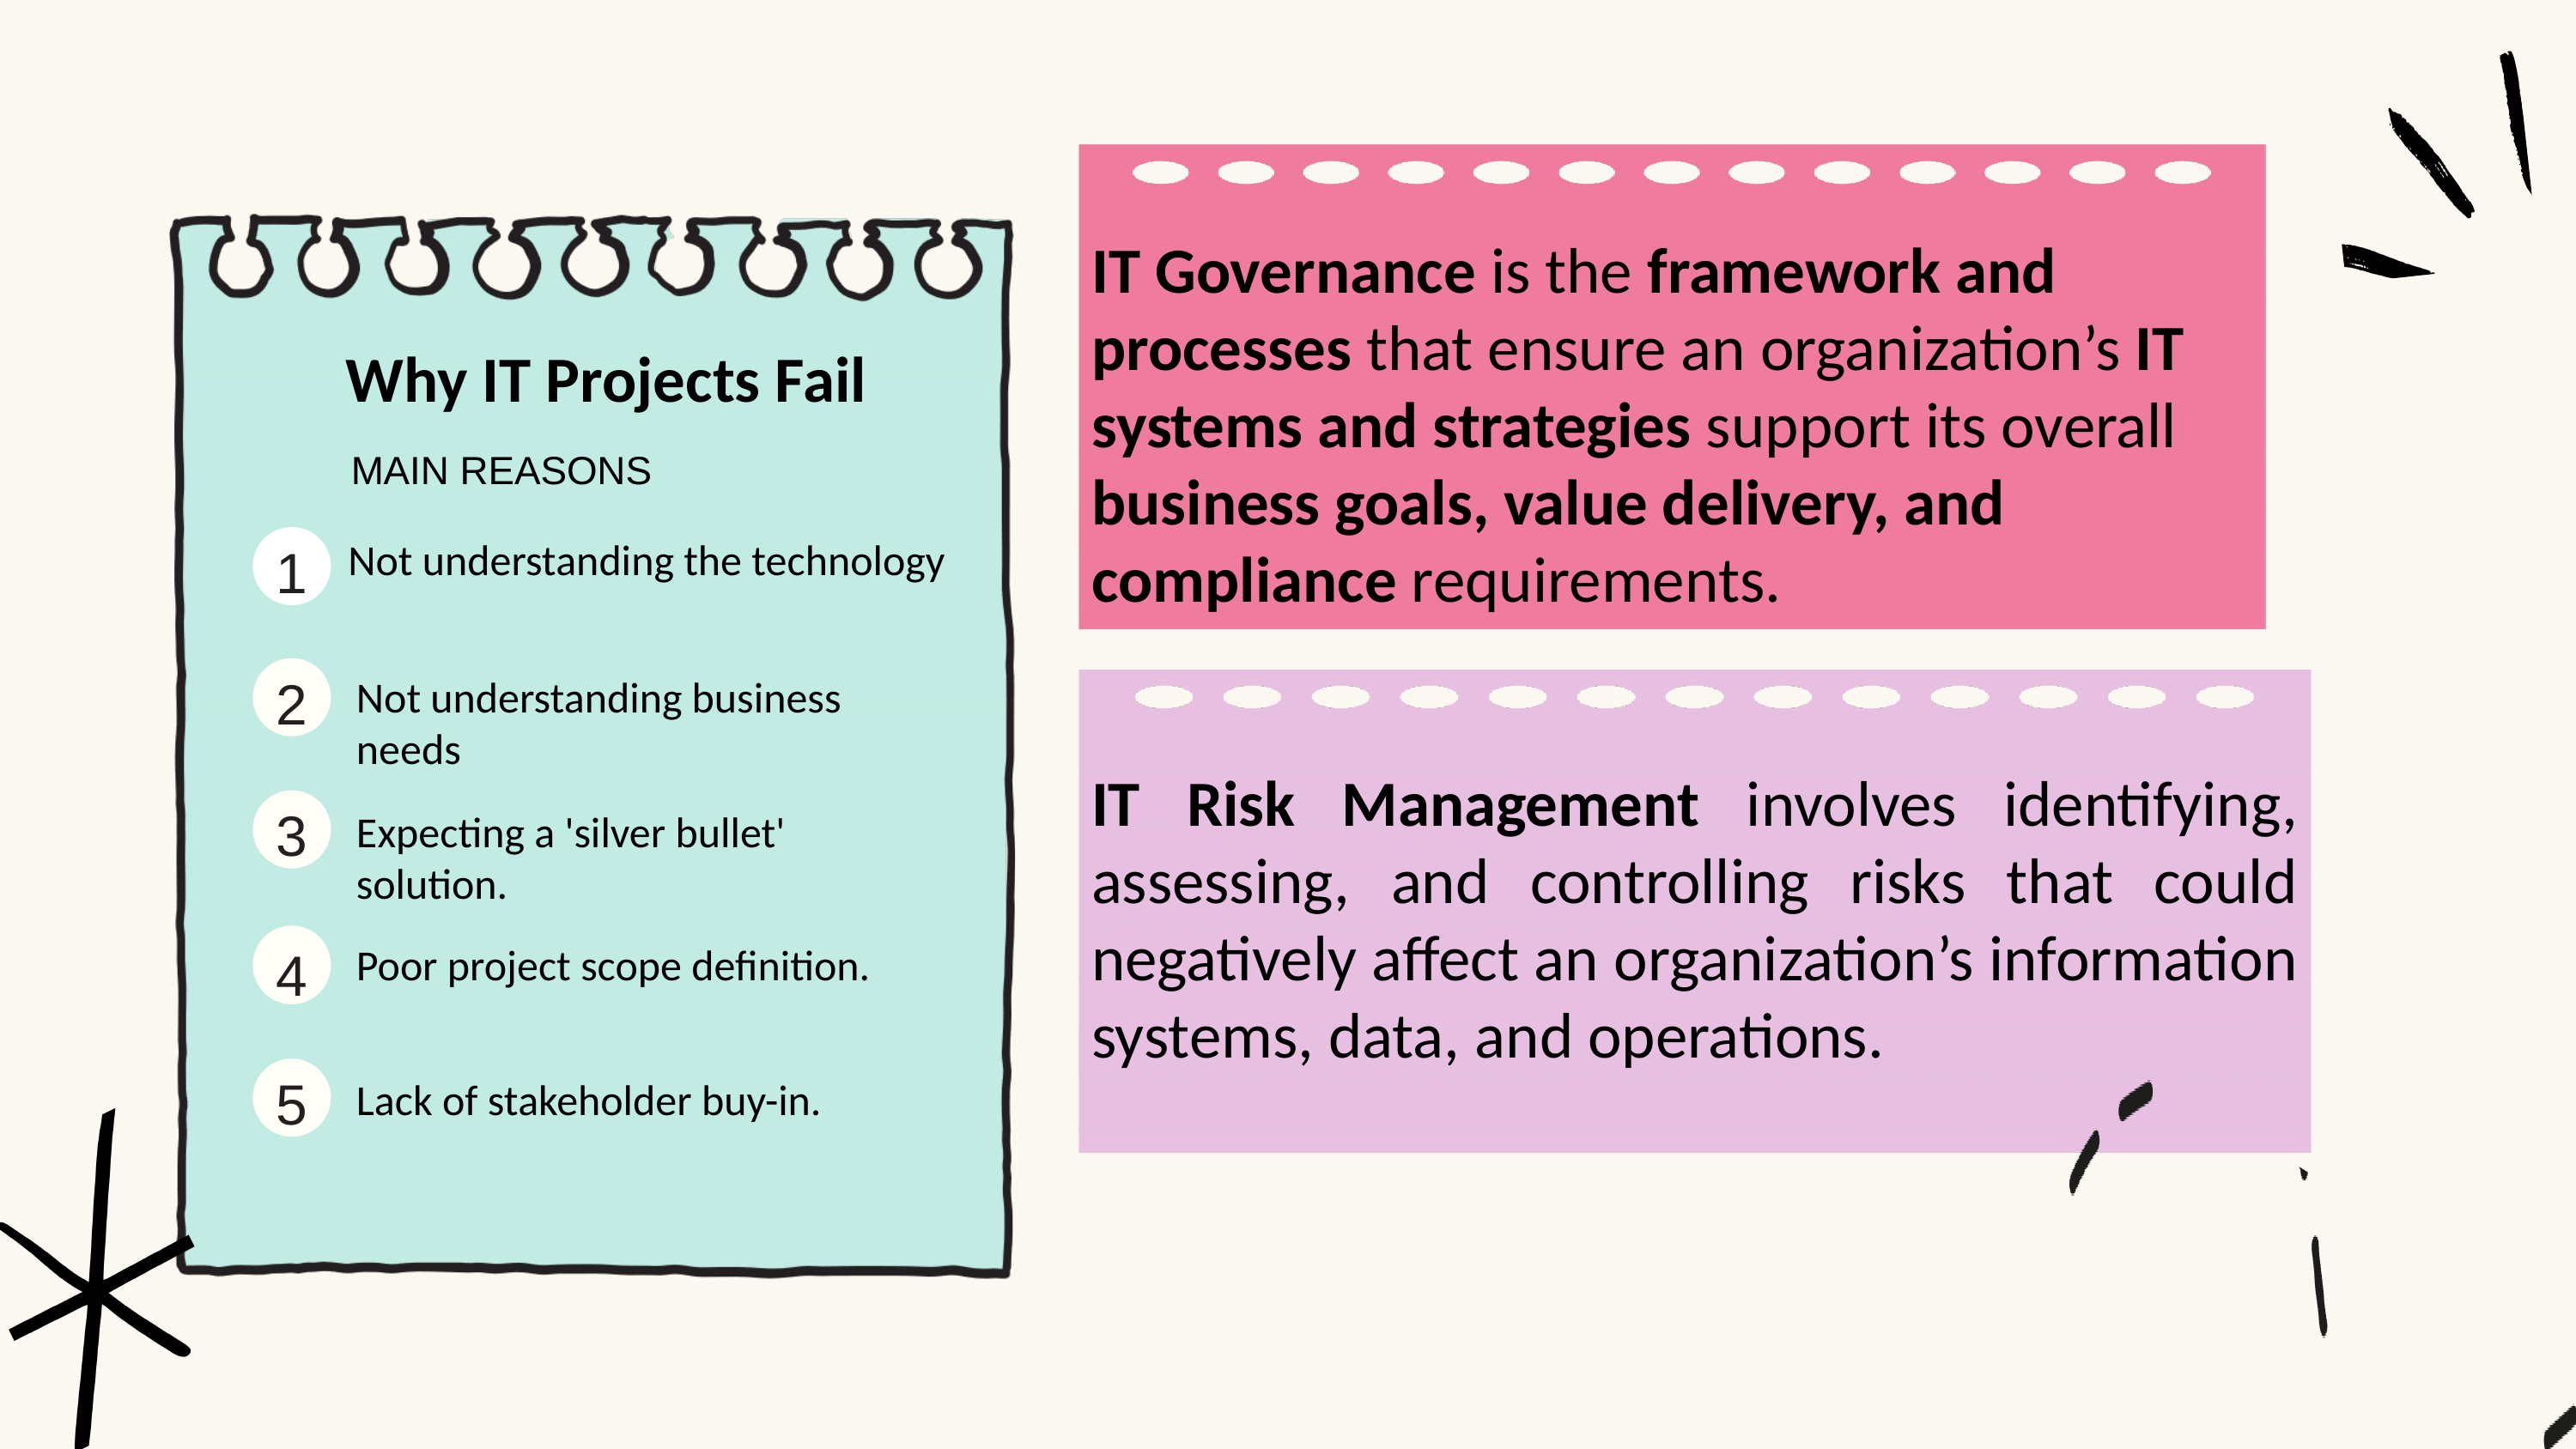

IT Governance is the framework and processes that ensure an organization’s IT systems and strategies support its overall business goals, value delivery, and compliance requirements.

Why IT Projects Fail
MAIN REASONS

1
Not understanding the technology

2
Not understanding business needs

IT Risk Management involves identifying, assessing, and controlling risks that could negatively affect an organization’s information systems, data, and operations.

3
Expecting a 'silver bullet' solution.

4
Poor project scope definition.

5
Lack of stakeholder buy-in.